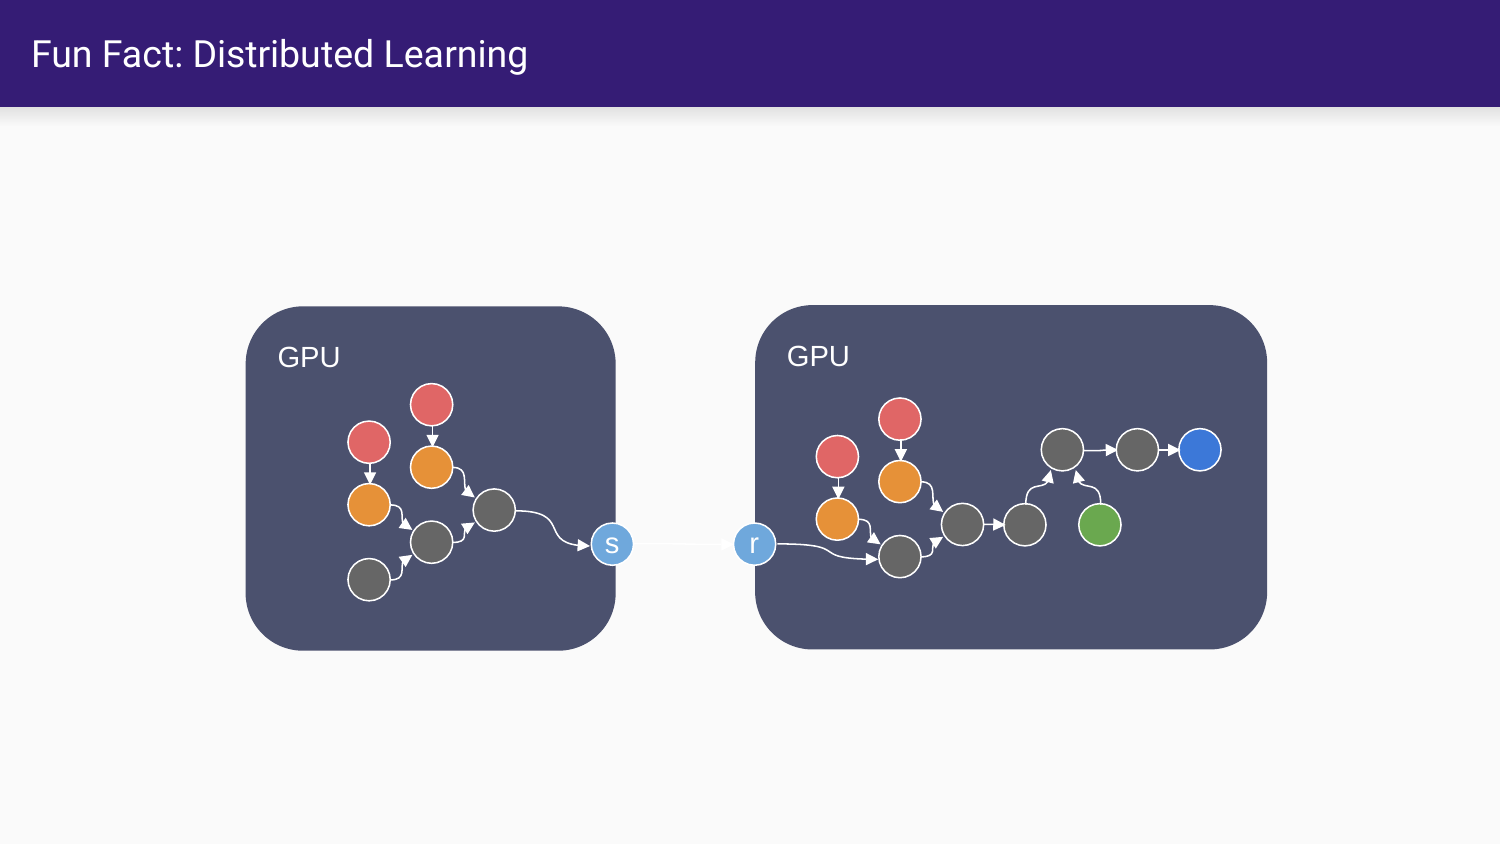

# Fun Fact: Distributed Learning

GPU
GPU

s
r